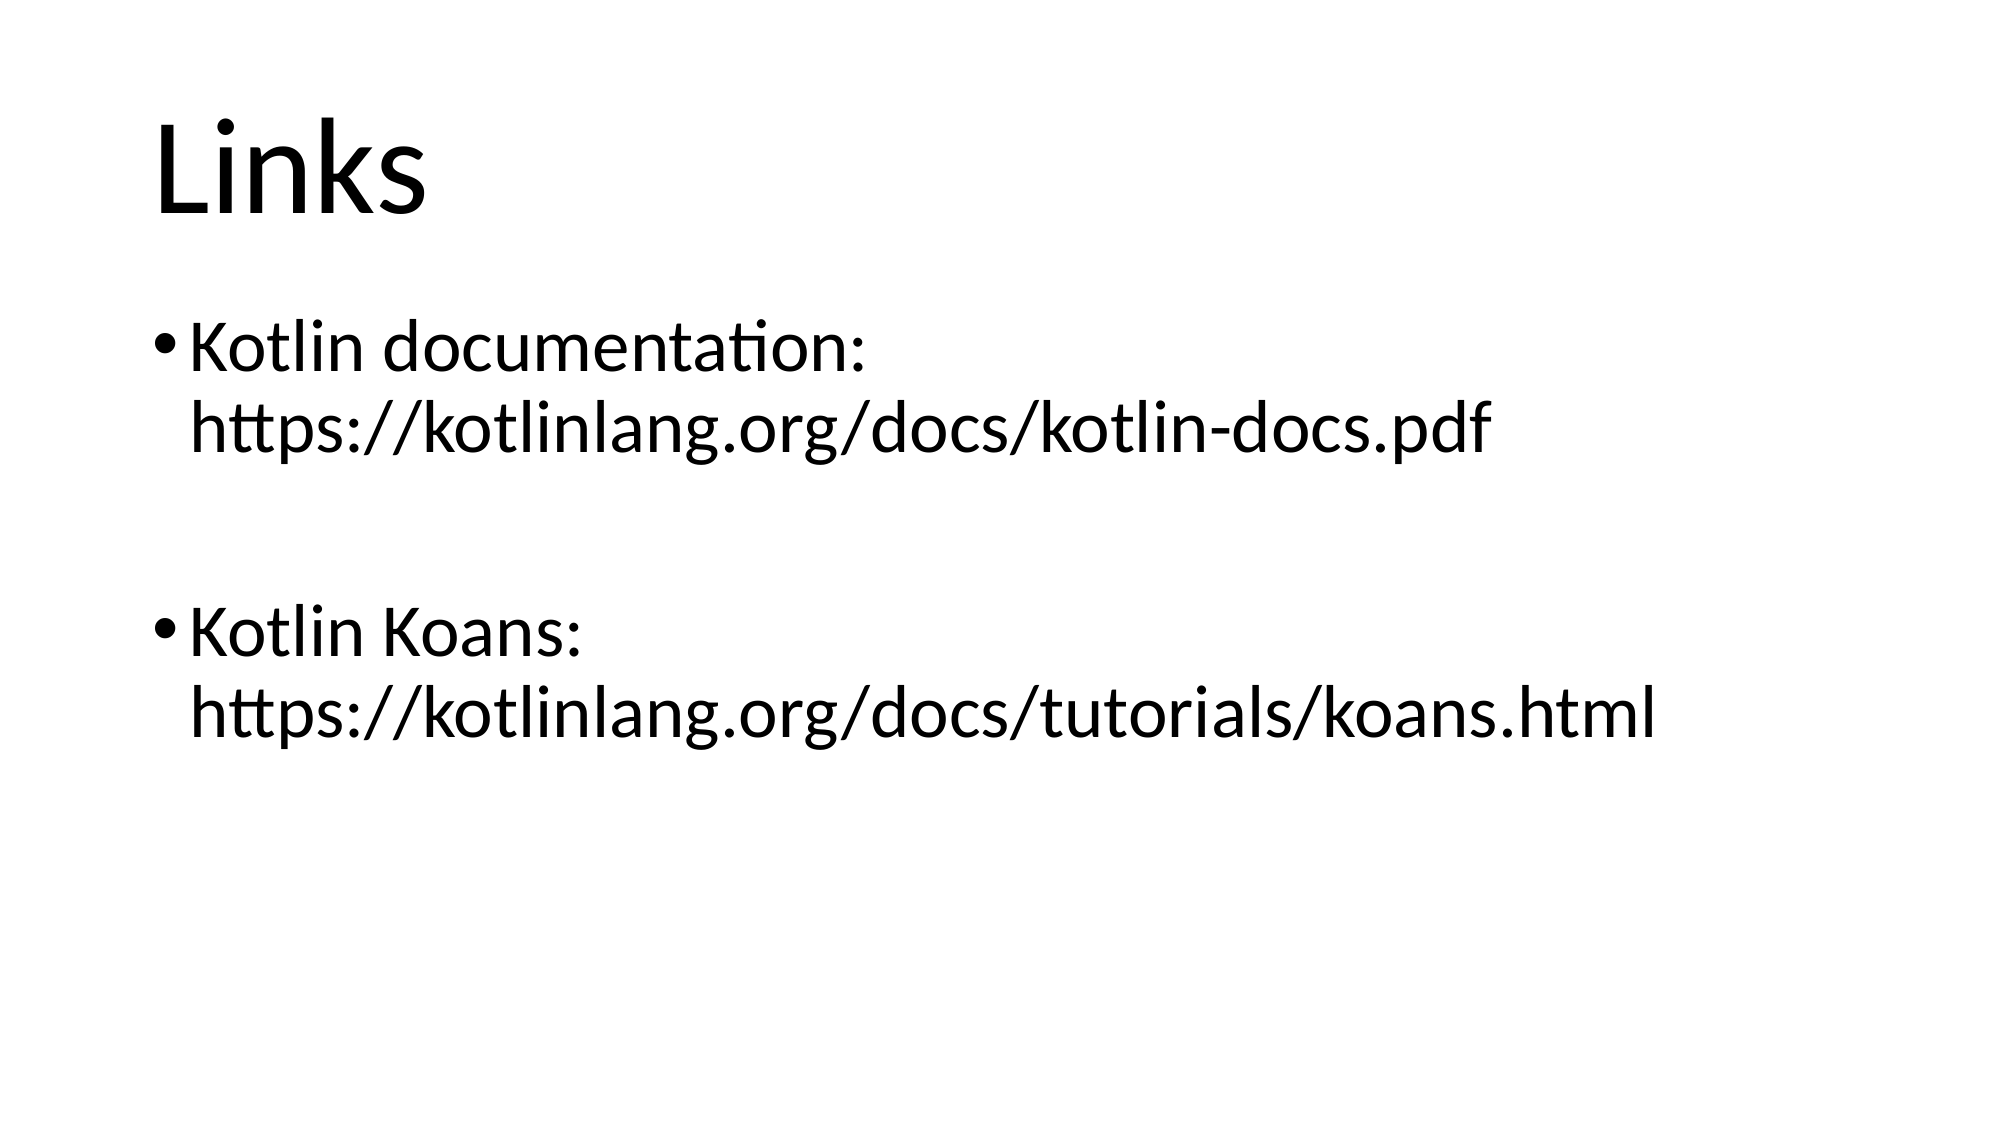

# Links
Kotlin documentation: https://kotlinlang.org/docs/kotlin-docs.pdf

Kotlin Koans: https://kotlinlang.org/docs/tutorials/koans.html